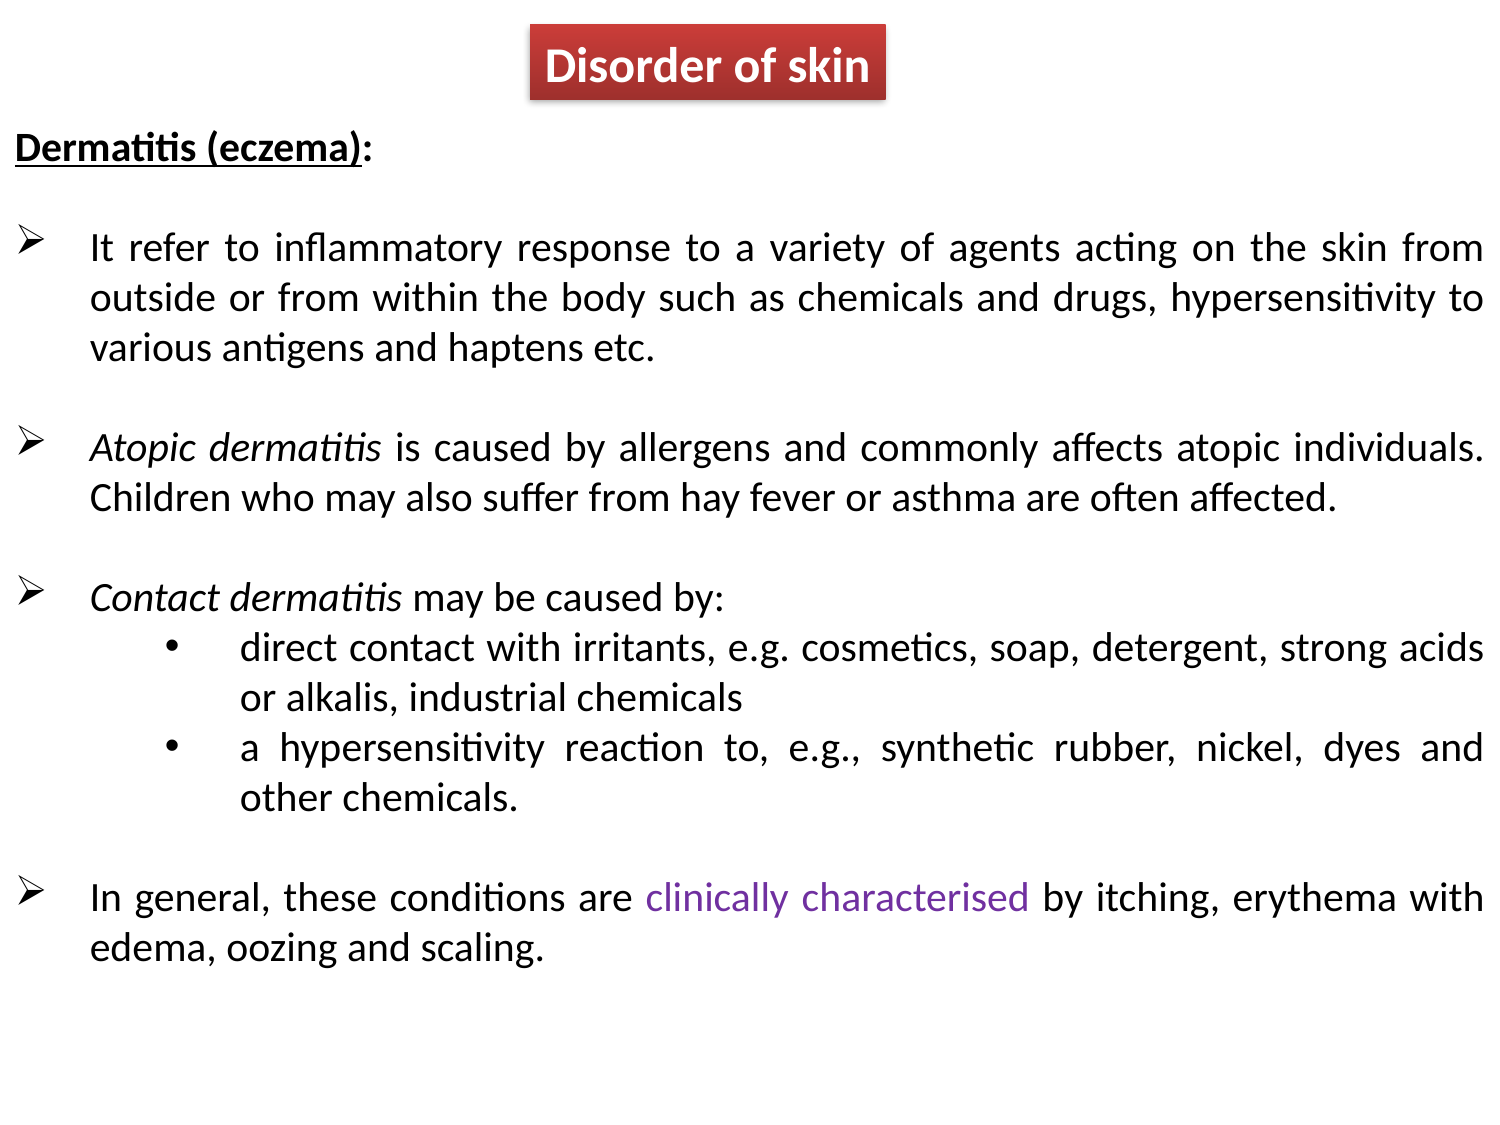

Disorder of skin
Dermatitis (eczema):

It refer to inflammatory response to a variety of agents acting on the skin from outside or from within the body such as chemicals and drugs, hypersensitivity to various antigens and haptens etc.

Atopic dermatitis is caused by allergens and commonly affects atopic individuals. Children who may also suffer from hay fever or asthma are often affected.

Contact dermatitis may be caused by:
direct contact with irritants, e.g. cosmetics, soap, detergent, strong acids or alkalis, industrial chemicals
a hypersensitivity reaction to, e.g., synthetic rubber, nickel, dyes and other chemicals.

In general, these conditions are clinically characterised by itching, erythema with edema, oozing and scaling.